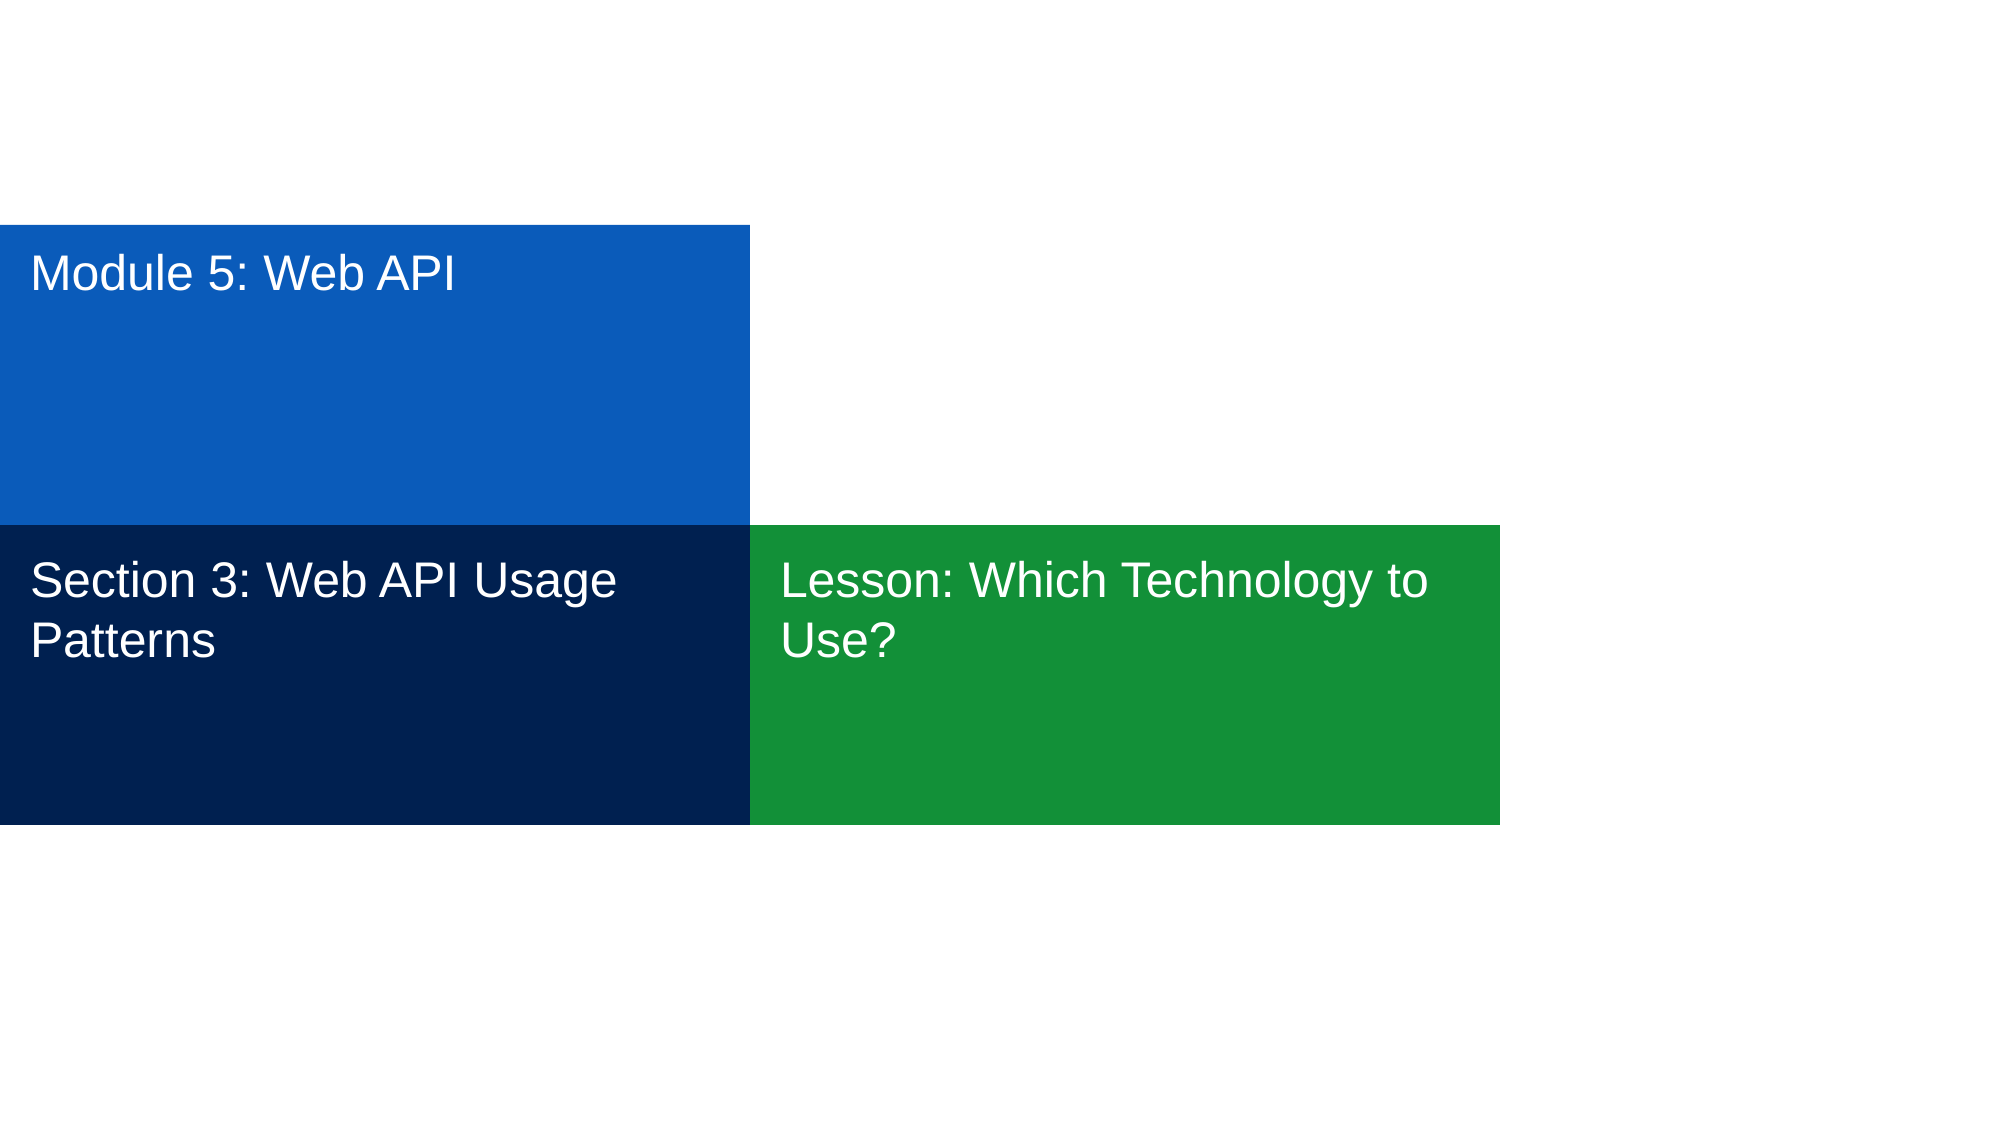

# Module 5: Web API
Section 3: Web API Usage Patterns
Lesson: Which Technology to Use?